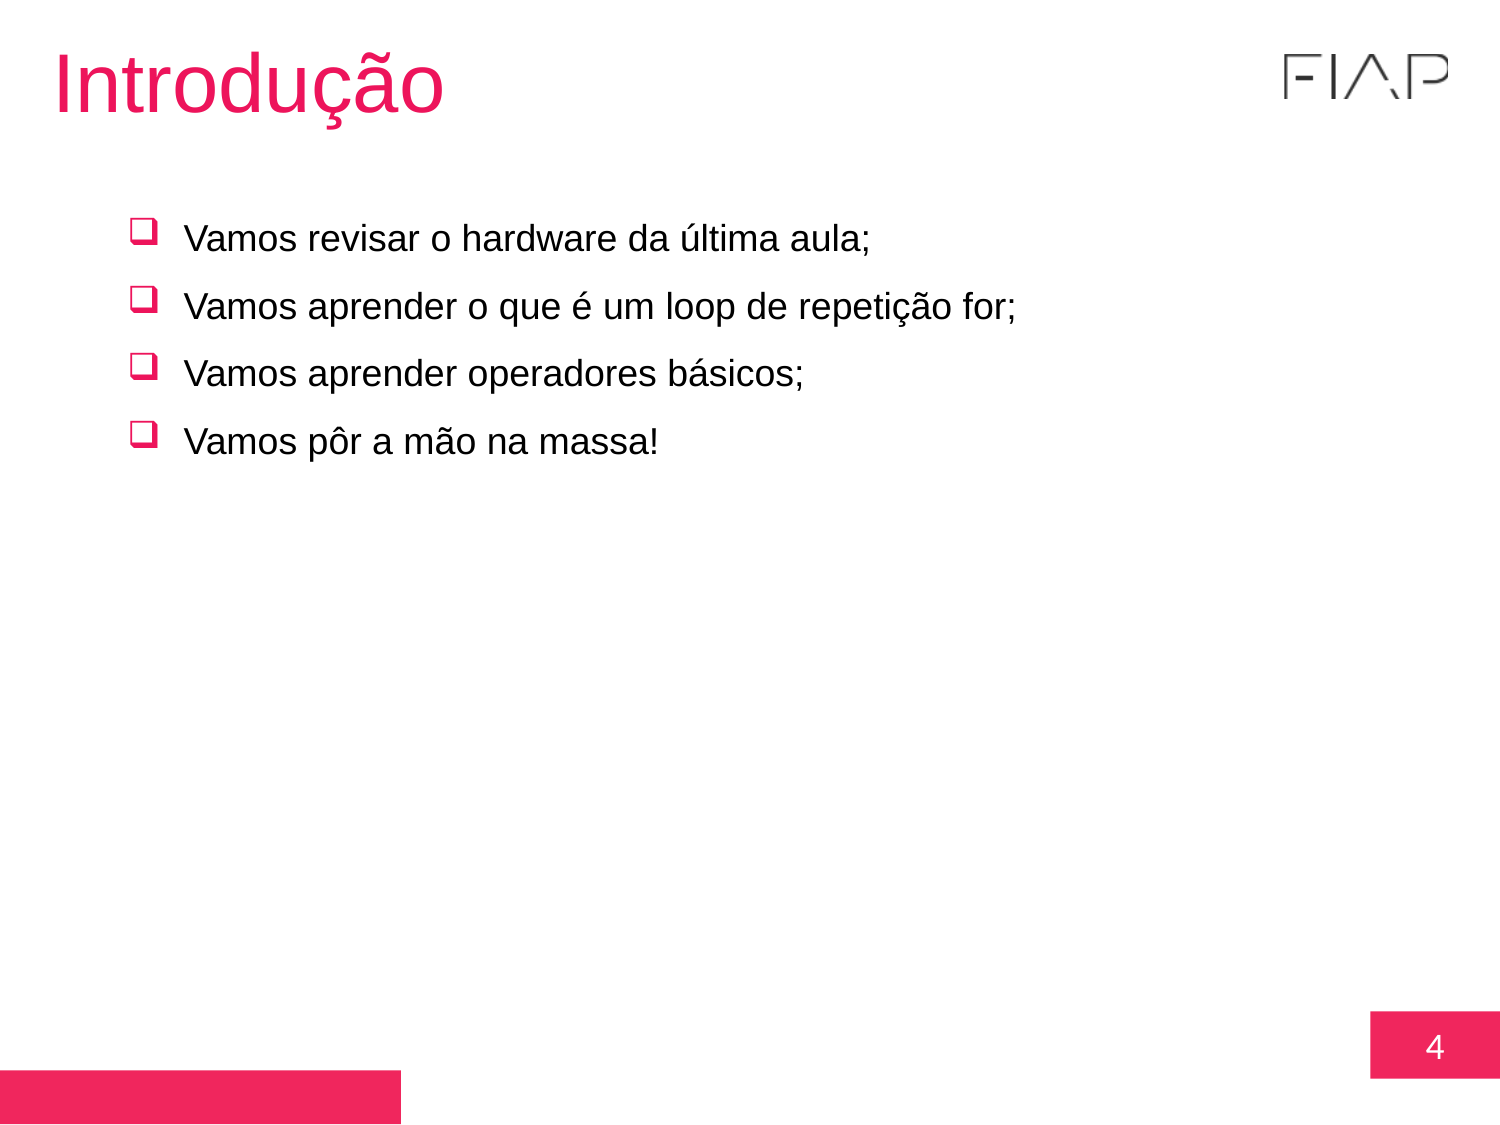

Introdução
Vamos revisar o hardware da última aula;
Vamos aprender o que é um loop de repetição for;
Vamos aprender operadores básicos;
Vamos pôr a mão na massa!